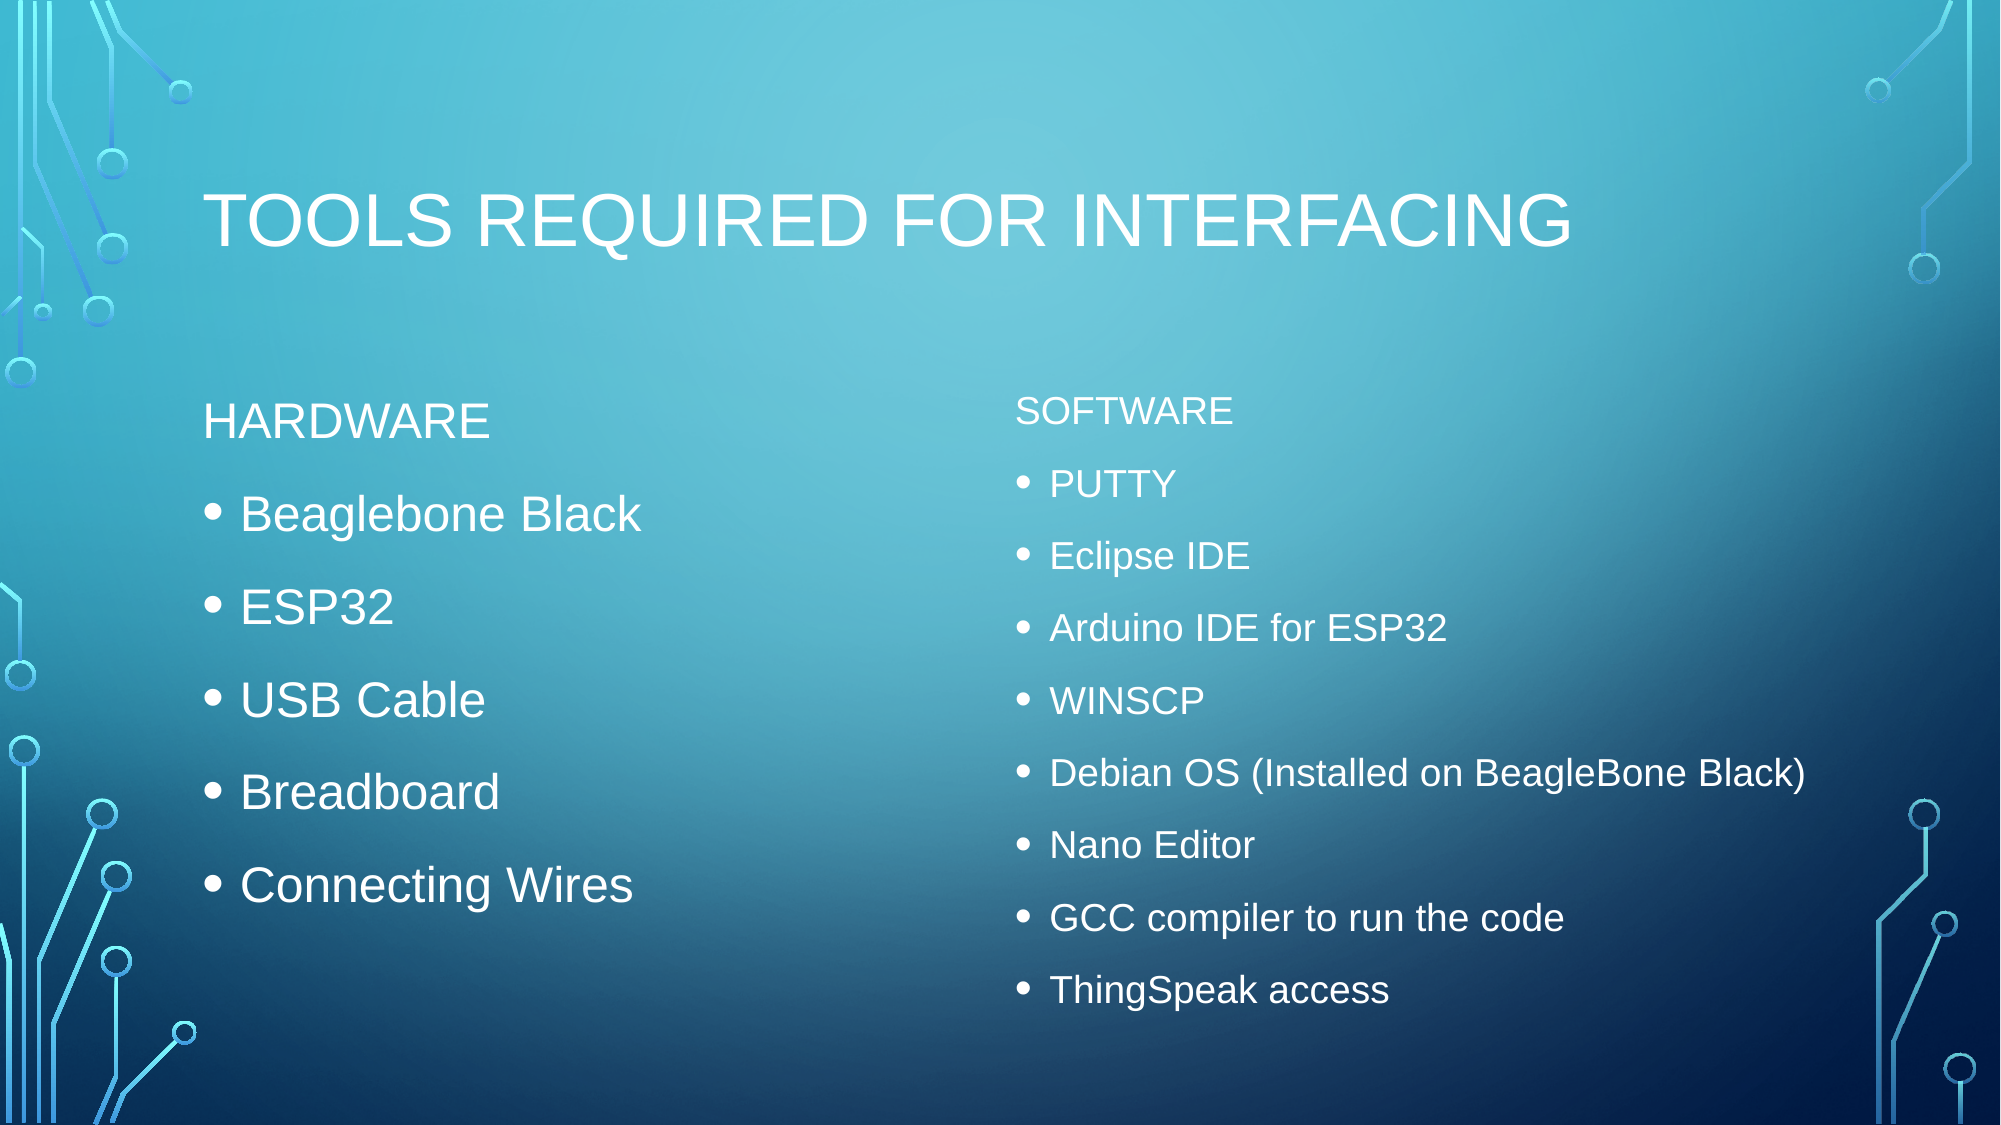

# Tools Required for Interfacing
HARDWARE
Beaglebone Black
ESP32
USB Cable
Breadboard
Connecting Wires

SOFTWARE
PUTTY
Eclipse IDE
Arduino IDE for ESP32
WINSCP
Debian OS (Installed on BeagleBone Black)
Nano Editor
GCC compiler to run the code
ThingSpeak access